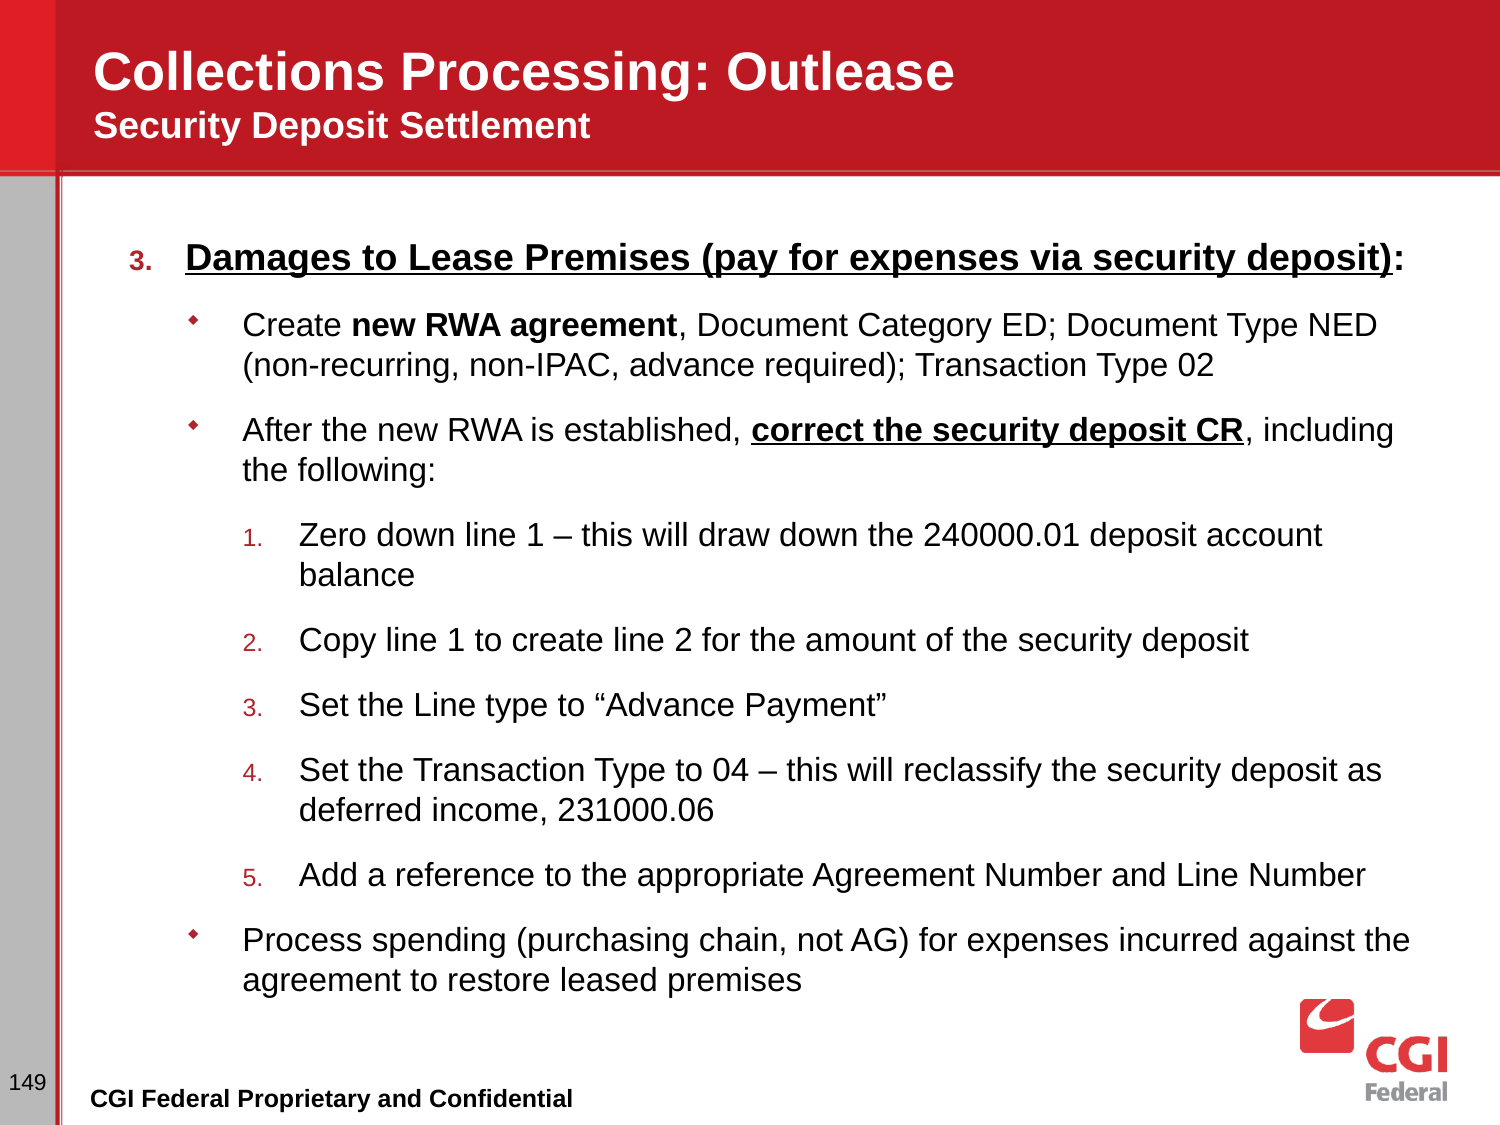

# Collections Processing: Outlease Security Deposit Settlement

Damages to Lease Premises (pay for expenses via security deposit):
Create new RWA agreement, Document Category ED; Document Type NED (non-recurring, non-IPAC, advance required); Transaction Type 02
After the new RWA is established, correct the security deposit CR, including the following:
Zero down line 1 – this will draw down the 240000.01 deposit account balance
Copy line 1 to create line 2 for the amount of the security deposit
Set the Line type to “Advance Payment”
Set the Transaction Type to 04 – this will reclassify the security deposit as deferred income, 231000.06
Add a reference to the appropriate Agreement Number and Line Number
Process spending (purchasing chain, not AG) for expenses incurred against the agreement to restore leased premises
149
CGI Federal Proprietary and Confidential